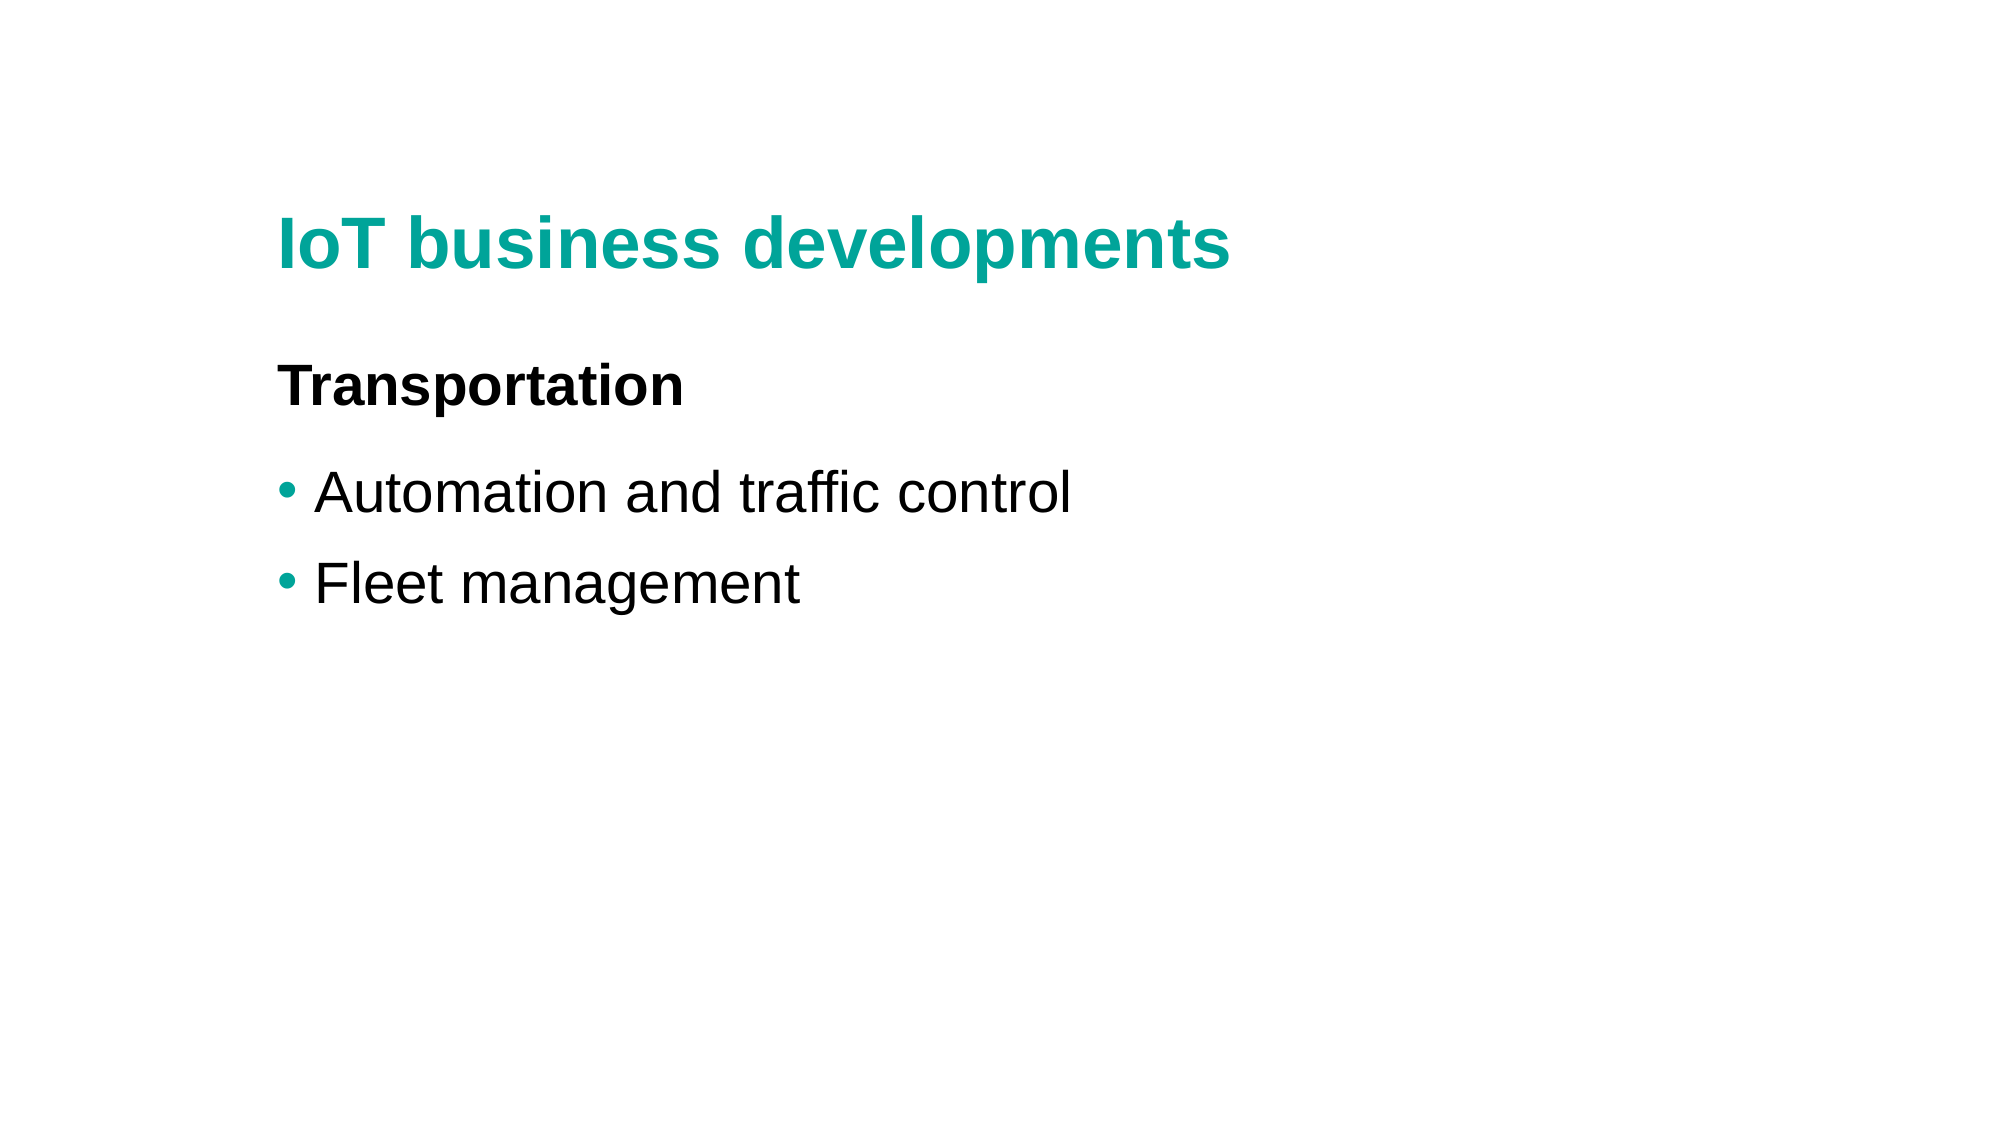

# IoT business developments
Transportation
Automation and traffic control
Fleet management
11